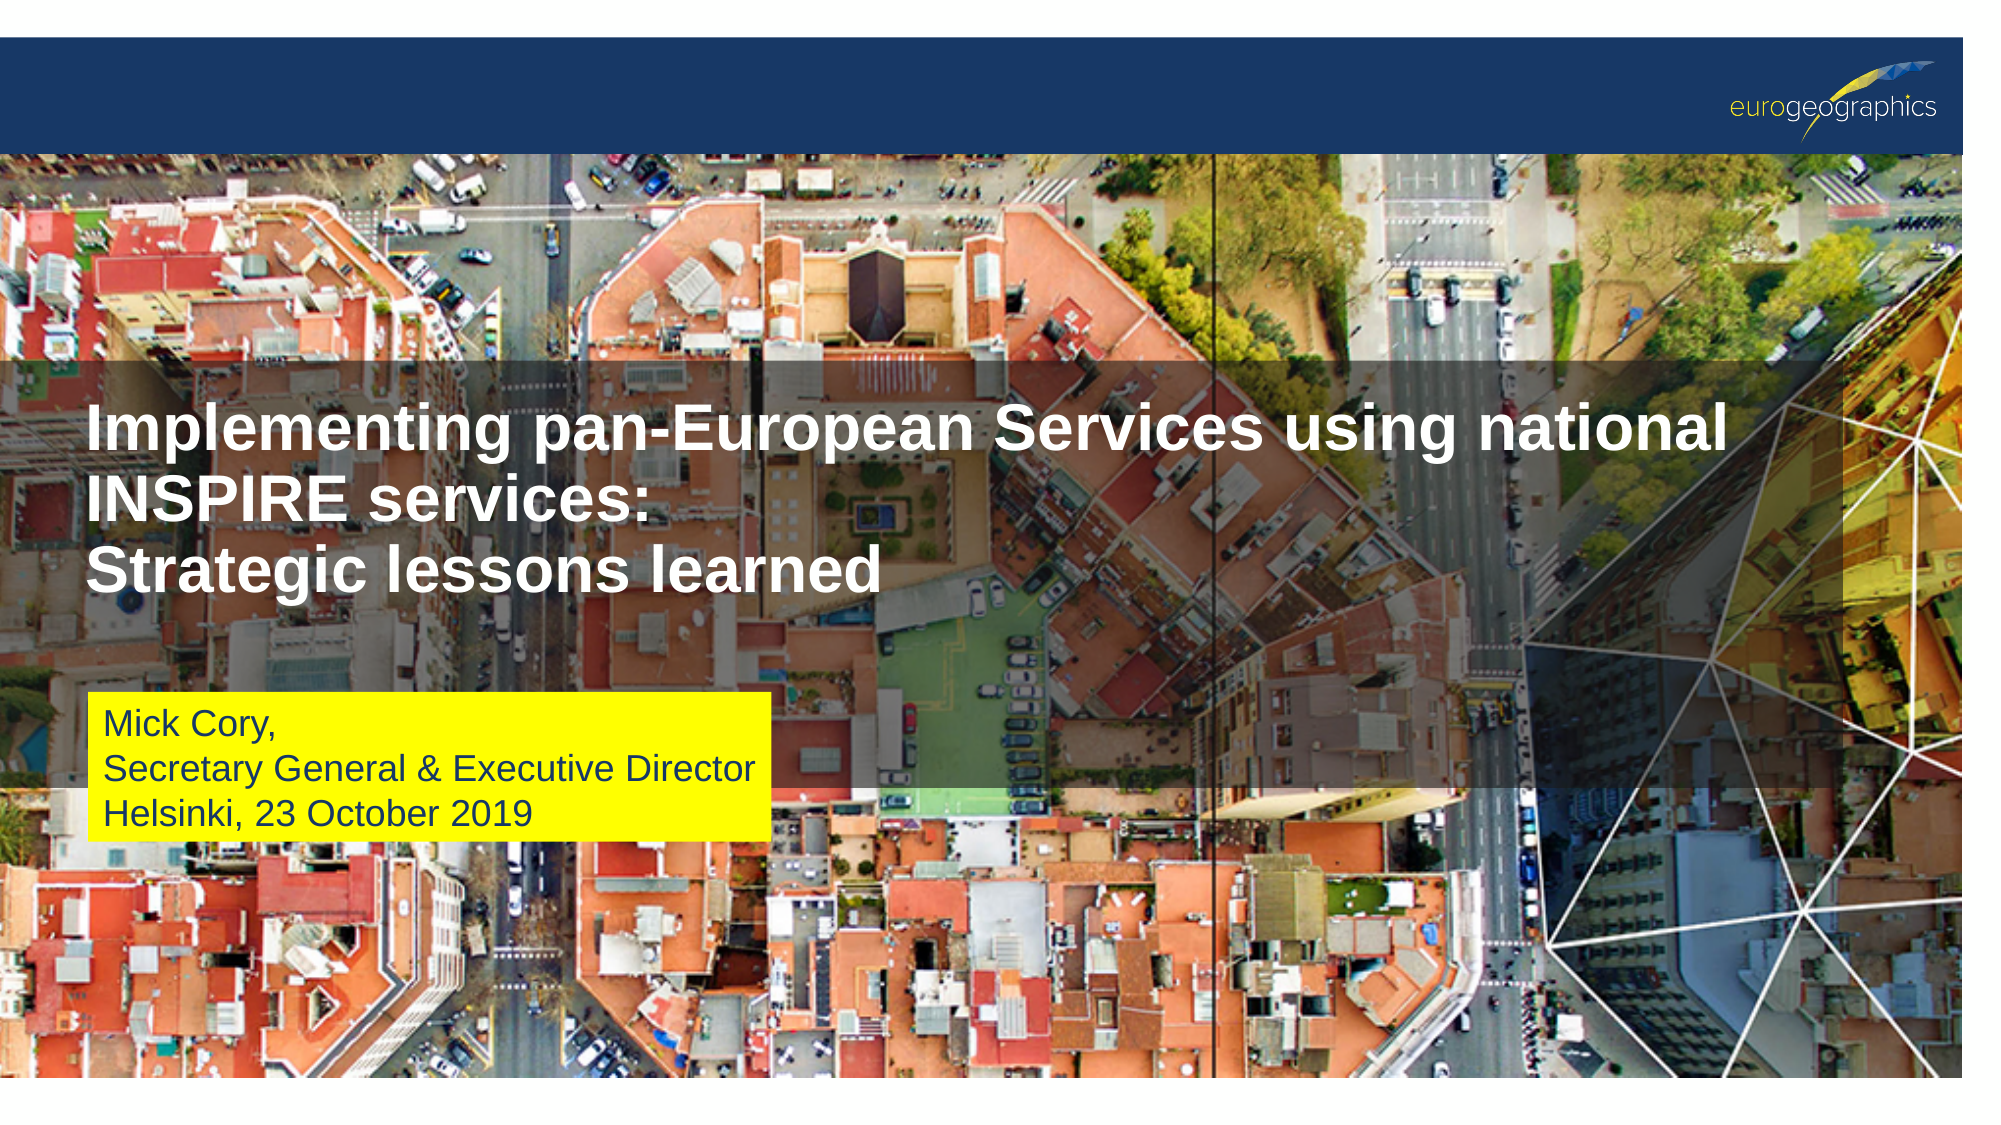

# Implementing pan-European Services using national INSPIRE services: Strategic lessons learned
Mick Cory,
Secretary General & Executive Director
Helsinki, 23 October 2019